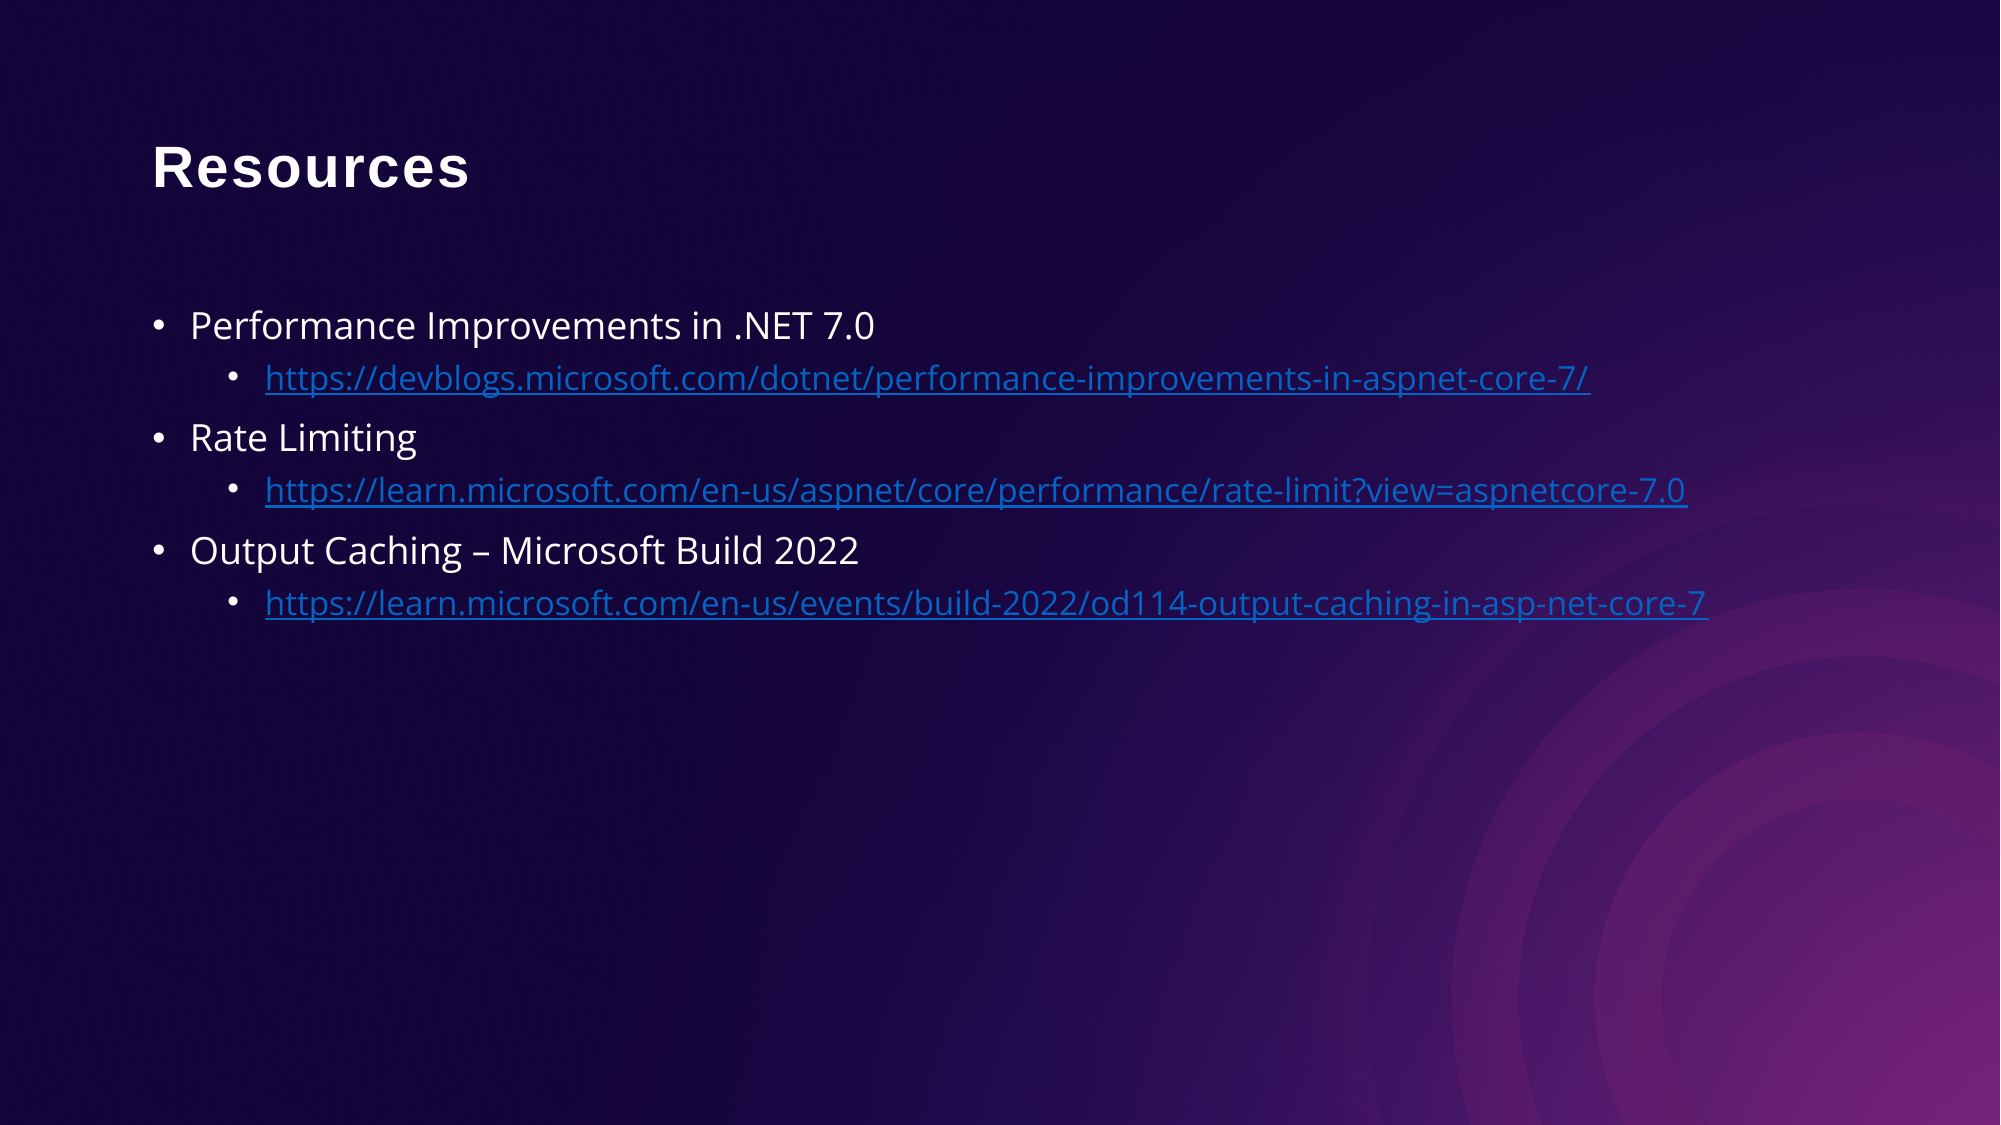

# Resources
Performance Improvements in .NET 7.0
https://devblogs.microsoft.com/dotnet/performance-improvements-in-aspnet-core-7/
Rate Limiting
https://learn.microsoft.com/en-us/aspnet/core/performance/rate-limit?view=aspnetcore-7.0
Output Caching – Microsoft Build 2022
https://learn.microsoft.com/en-us/events/build-2022/od114-output-caching-in-asp-net-core-7